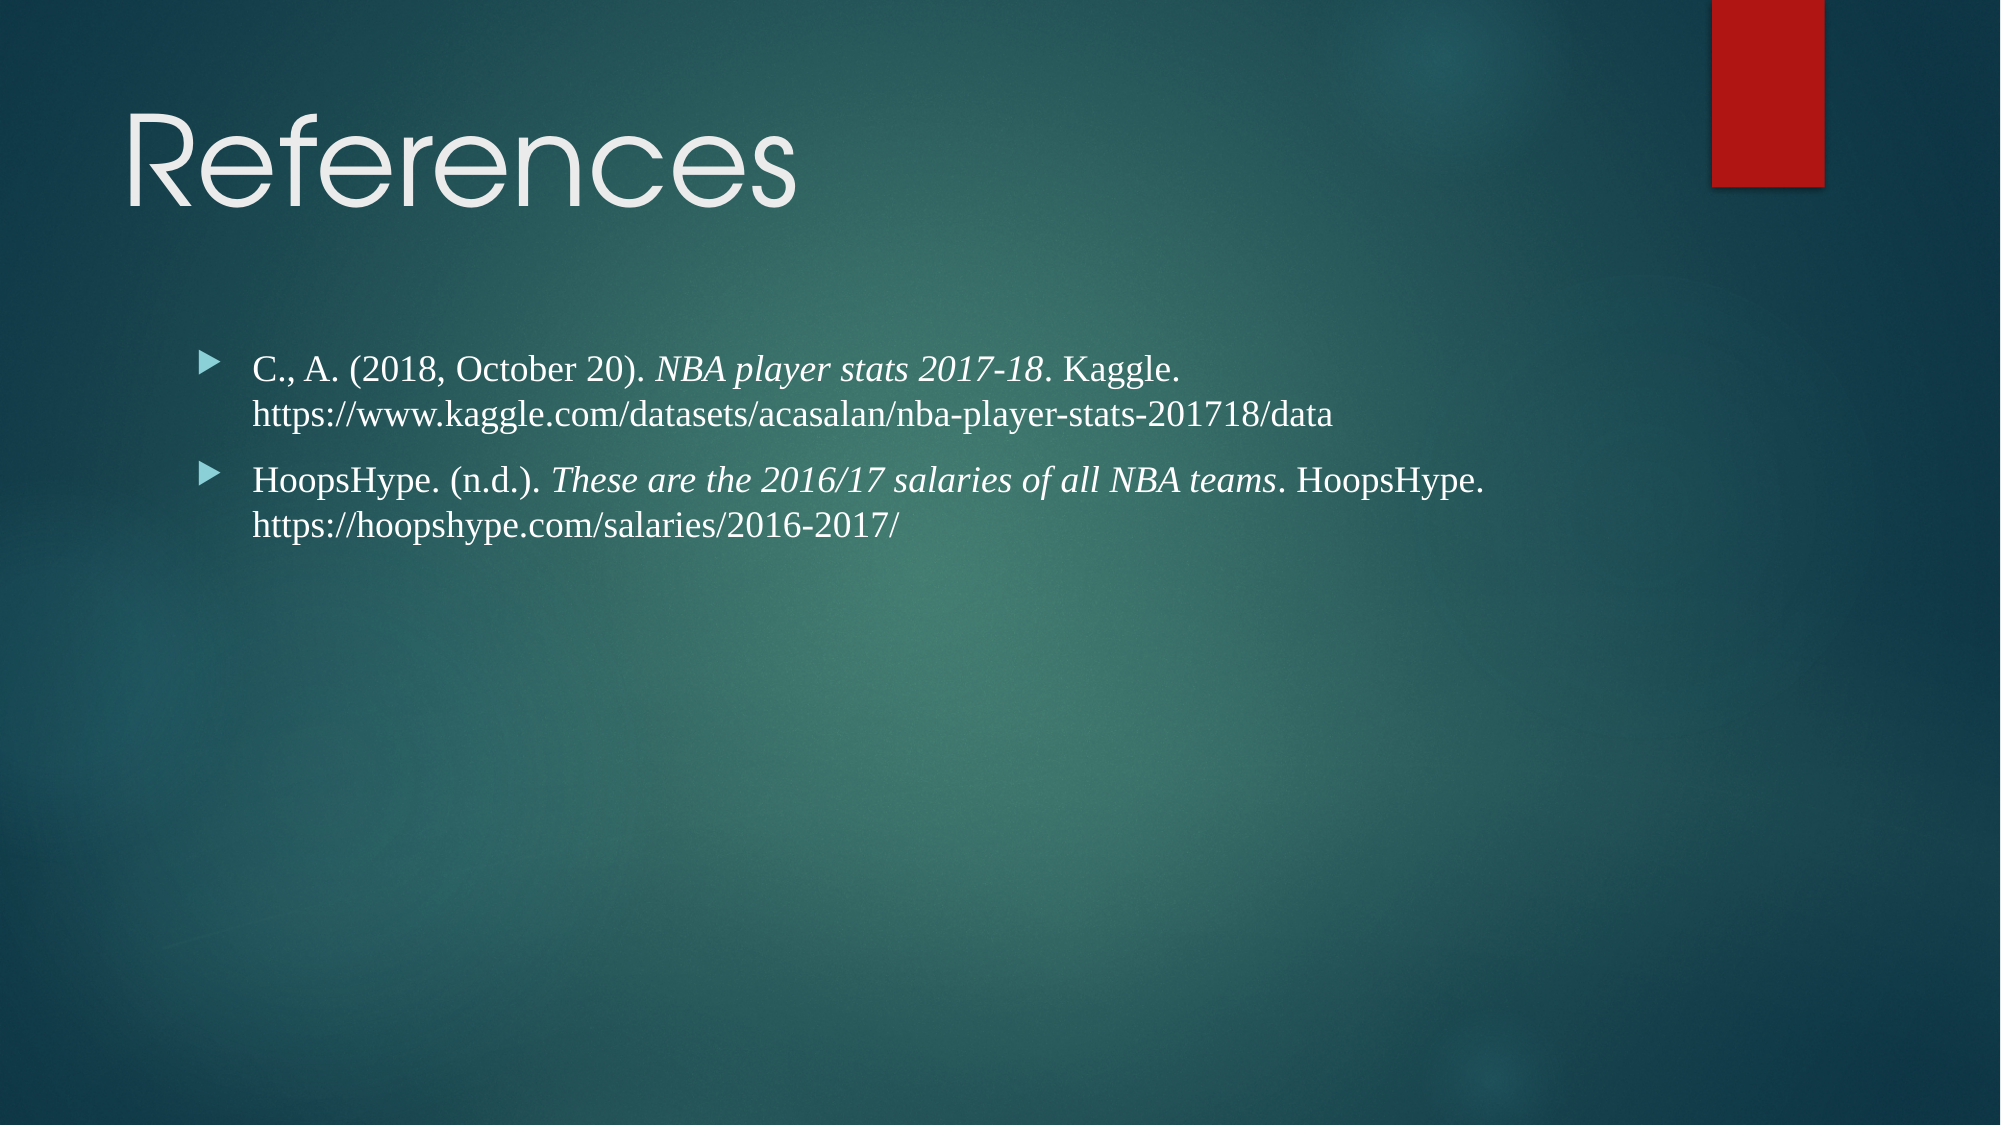

# References
C., A. (2018, October 20). NBA player stats 2017-18. Kaggle. https://www.kaggle.com/datasets/acasalan/nba-player-stats-201718/data
HoopsHype. (n.d.). These are the 2016/17 salaries of all NBA teams. HoopsHype. https://hoopshype.com/salaries/2016-2017/